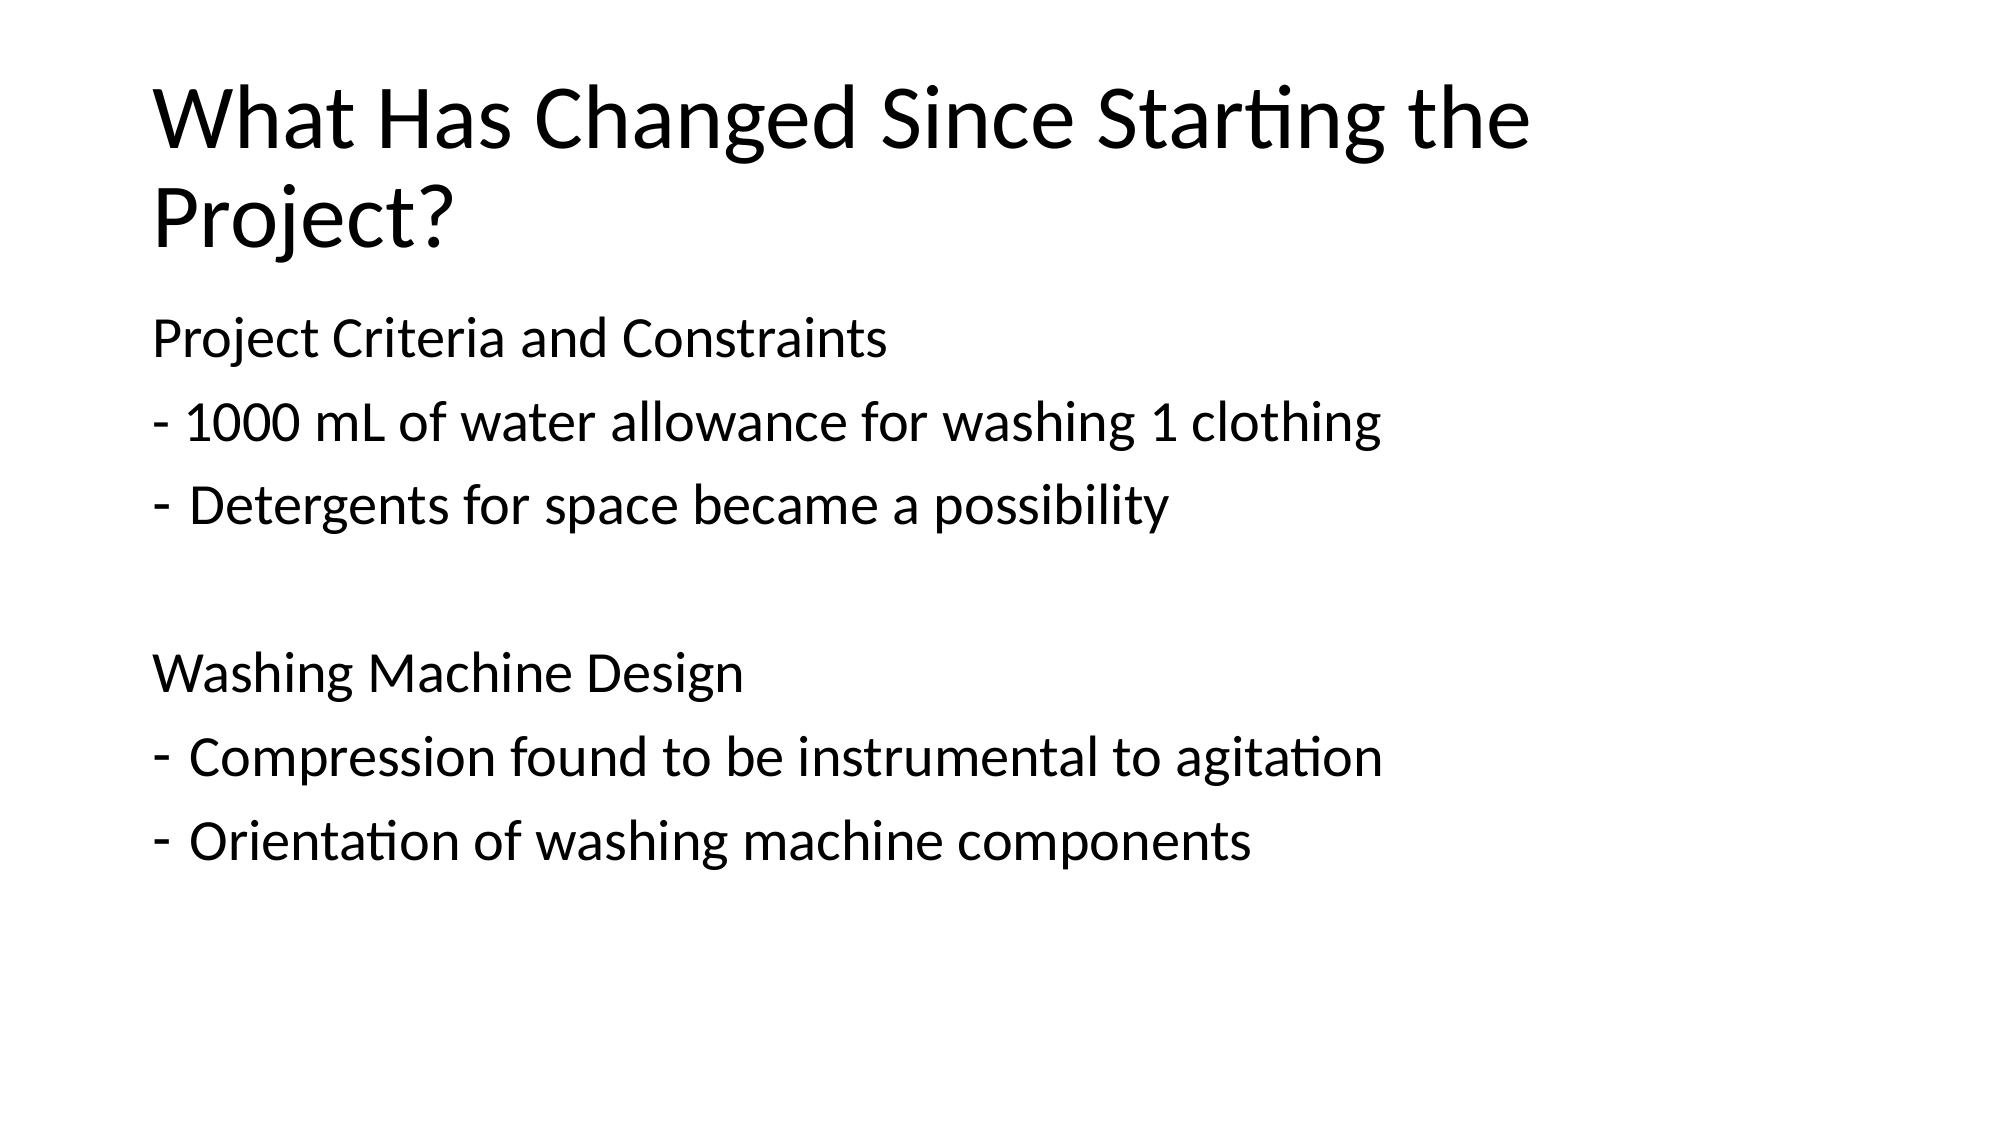

# What Has Changed Since Starting the Project?
Project Criteria and Constraints
- 1000 mL of water allowance for washing 1 clothing
Detergents for space became a possibility

Washing Machine Design
Compression found to be instrumental to agitation
Orientation of washing machine components